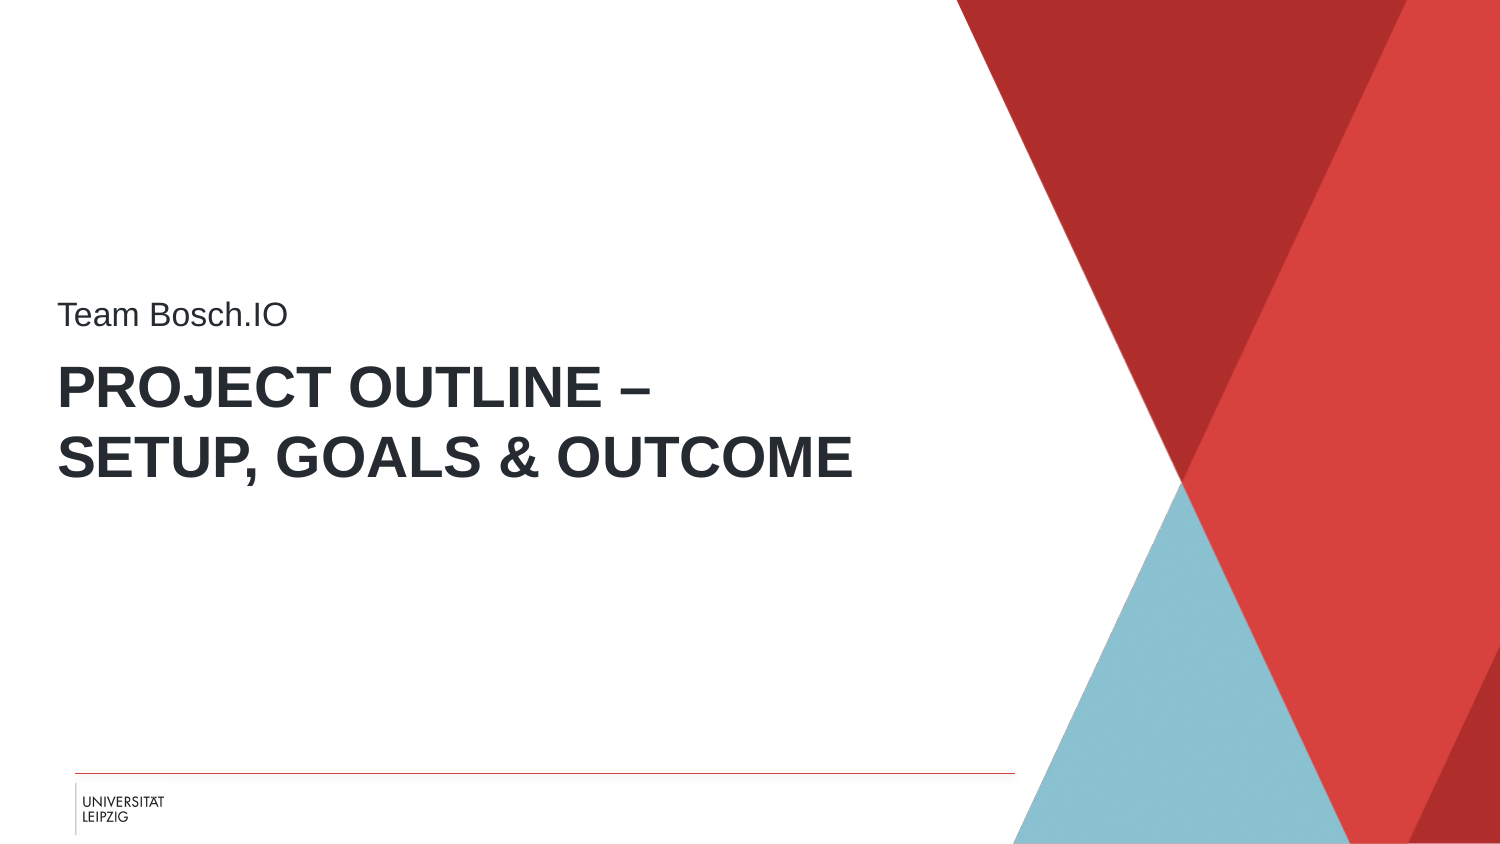

Team Bosch.IO
# PROJECT OUTLINE – SETUP, GOALS & OUTCOME